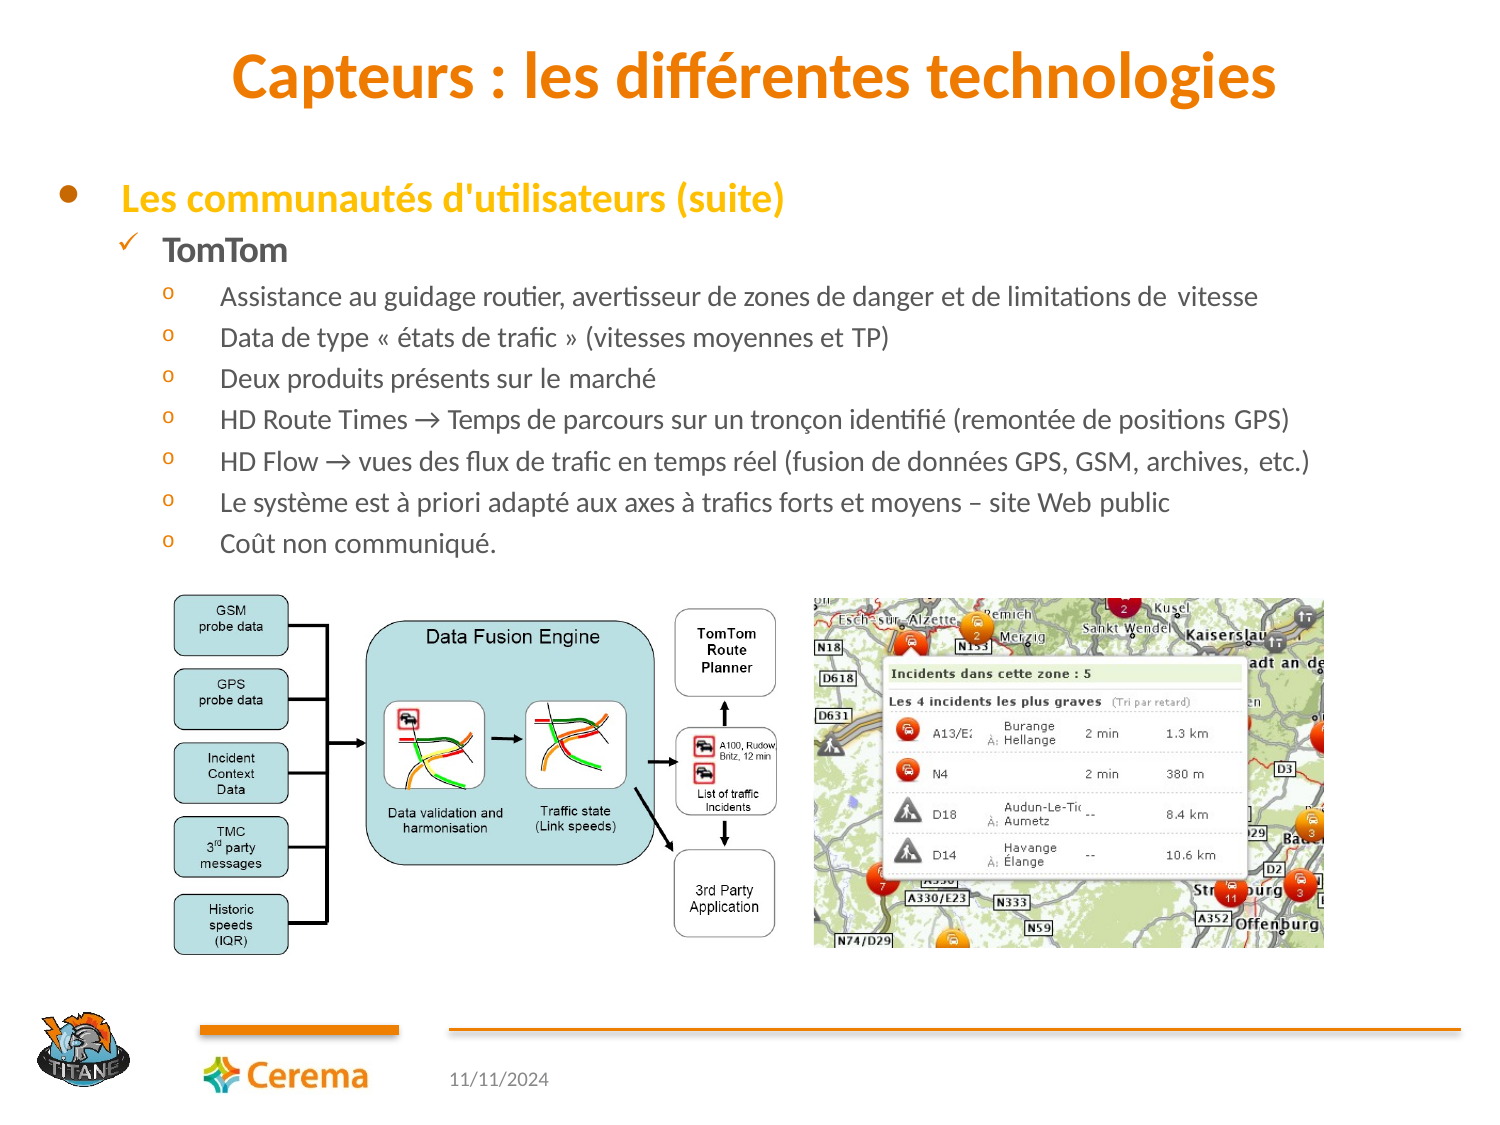

# Capteurs : les différentes technologies
Les communautés d'utilisateurs (suite)
TomTom
Assistance au guidage routier, avertisseur de zones de danger et de limitations de vitesse
Data de type « états de trafic » (vitesses moyennes et TP)
Deux produits présents sur le marché
HD Route Times → Temps de parcours sur un tronçon identifié (remontée de positions GPS)
HD Flow → vues des flux de trafic en temps réel (fusion de données GPS, GSM, archives, etc.)
Le système est à priori adapté aux axes à trafics forts et moyens – site Web public
Coût non communiqué.